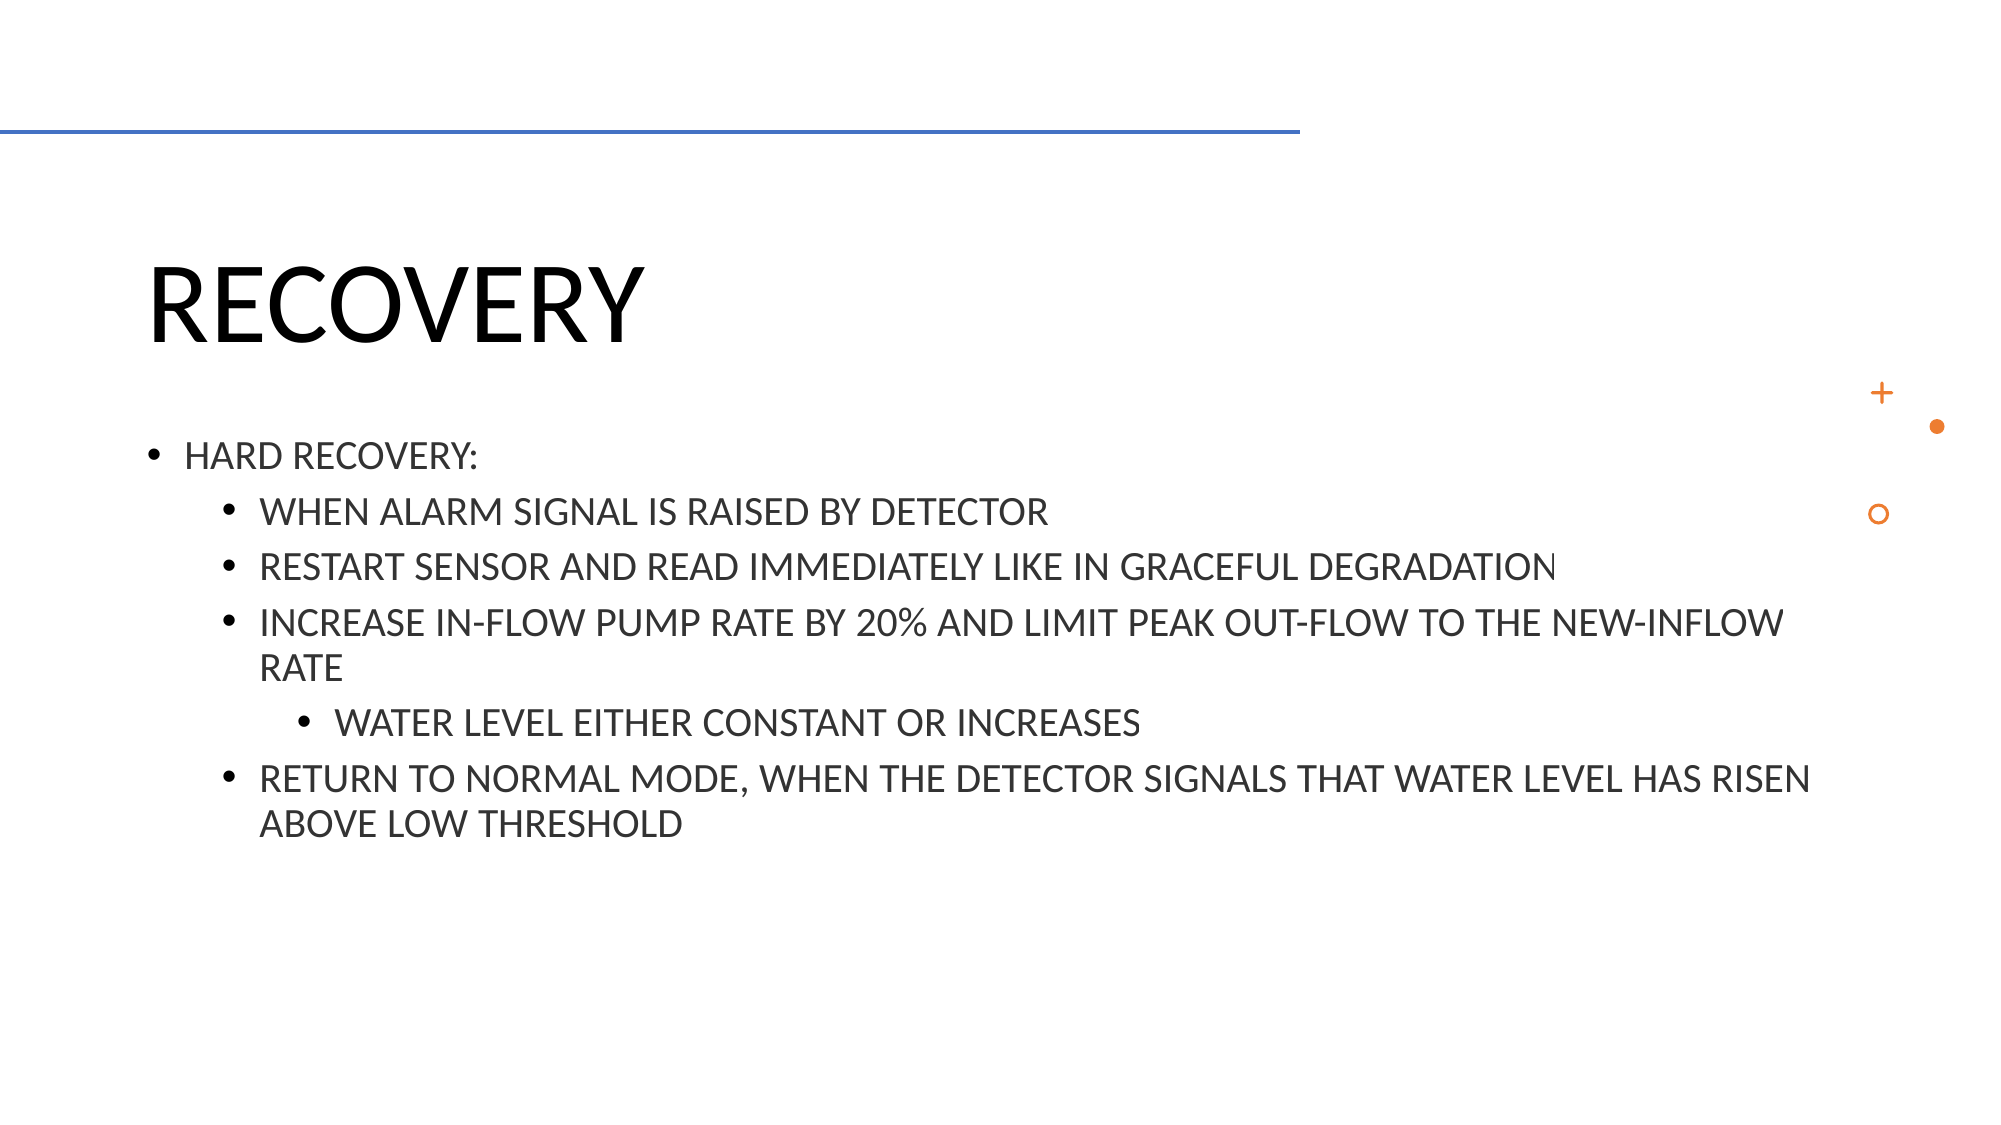

# RECOVERY

HARD RECOVERY:
WHEN ALARM SIGNAL IS RAISED BY DETECTOR
RESTART SENSOR AND READ IMMEDIATELY LIKE IN GRACEFUL DEGRADATION
INCREASE IN-FLOW PUMP RATE BY 20% AND LIMIT PEAK OUT-FLOW TO THE NEW-INFLOW RATE
WATER LEVEL EITHER CONSTANT OR INCREASES
RETURN TO NORMAL MODE, WHEN THE DETECTOR SIGNALS THAT WATER LEVEL HAS RISEN ABOVE LOW THRESHOLD